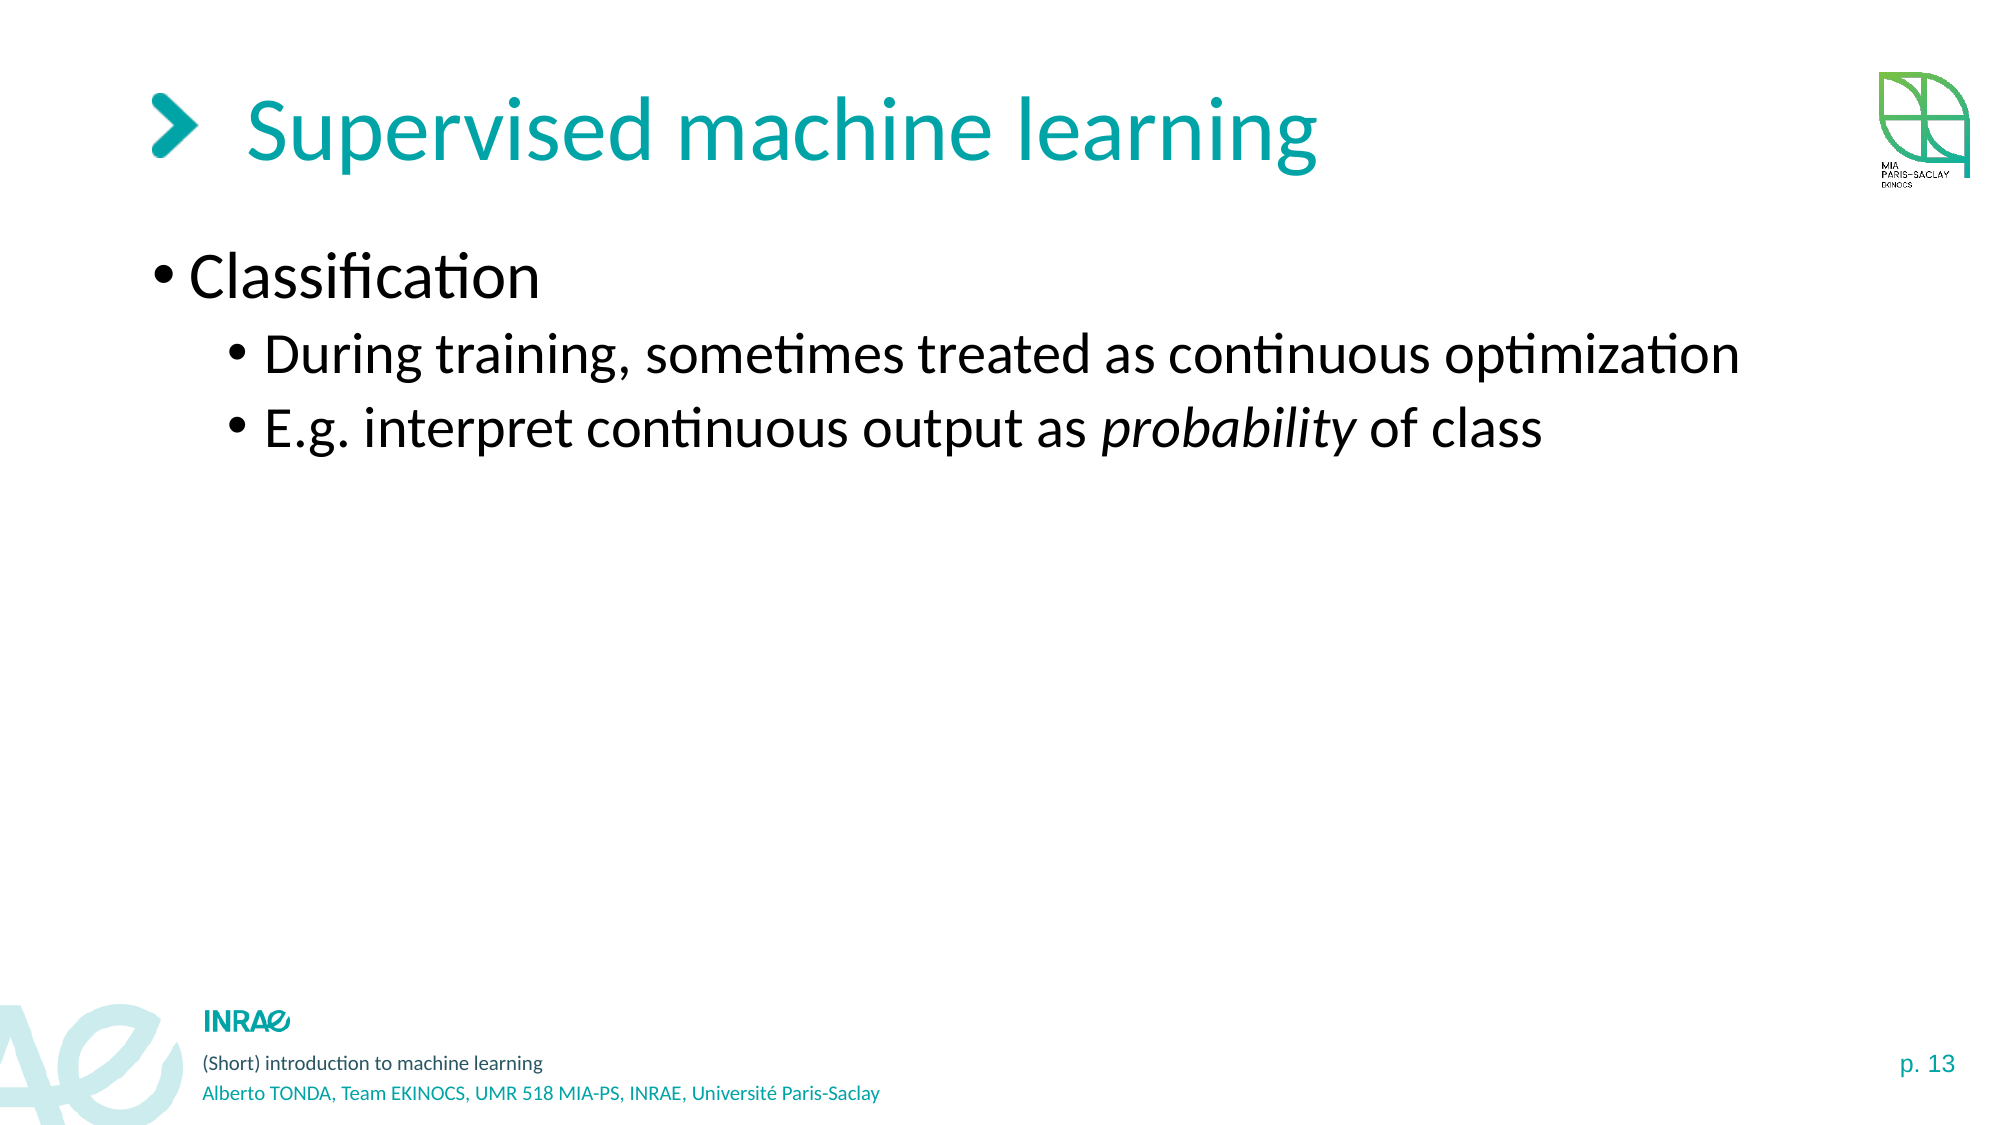

# Supervised machine learning
Classification
During training, sometimes treated as continuous optimization
E.g. interpret continuous output as probability of class